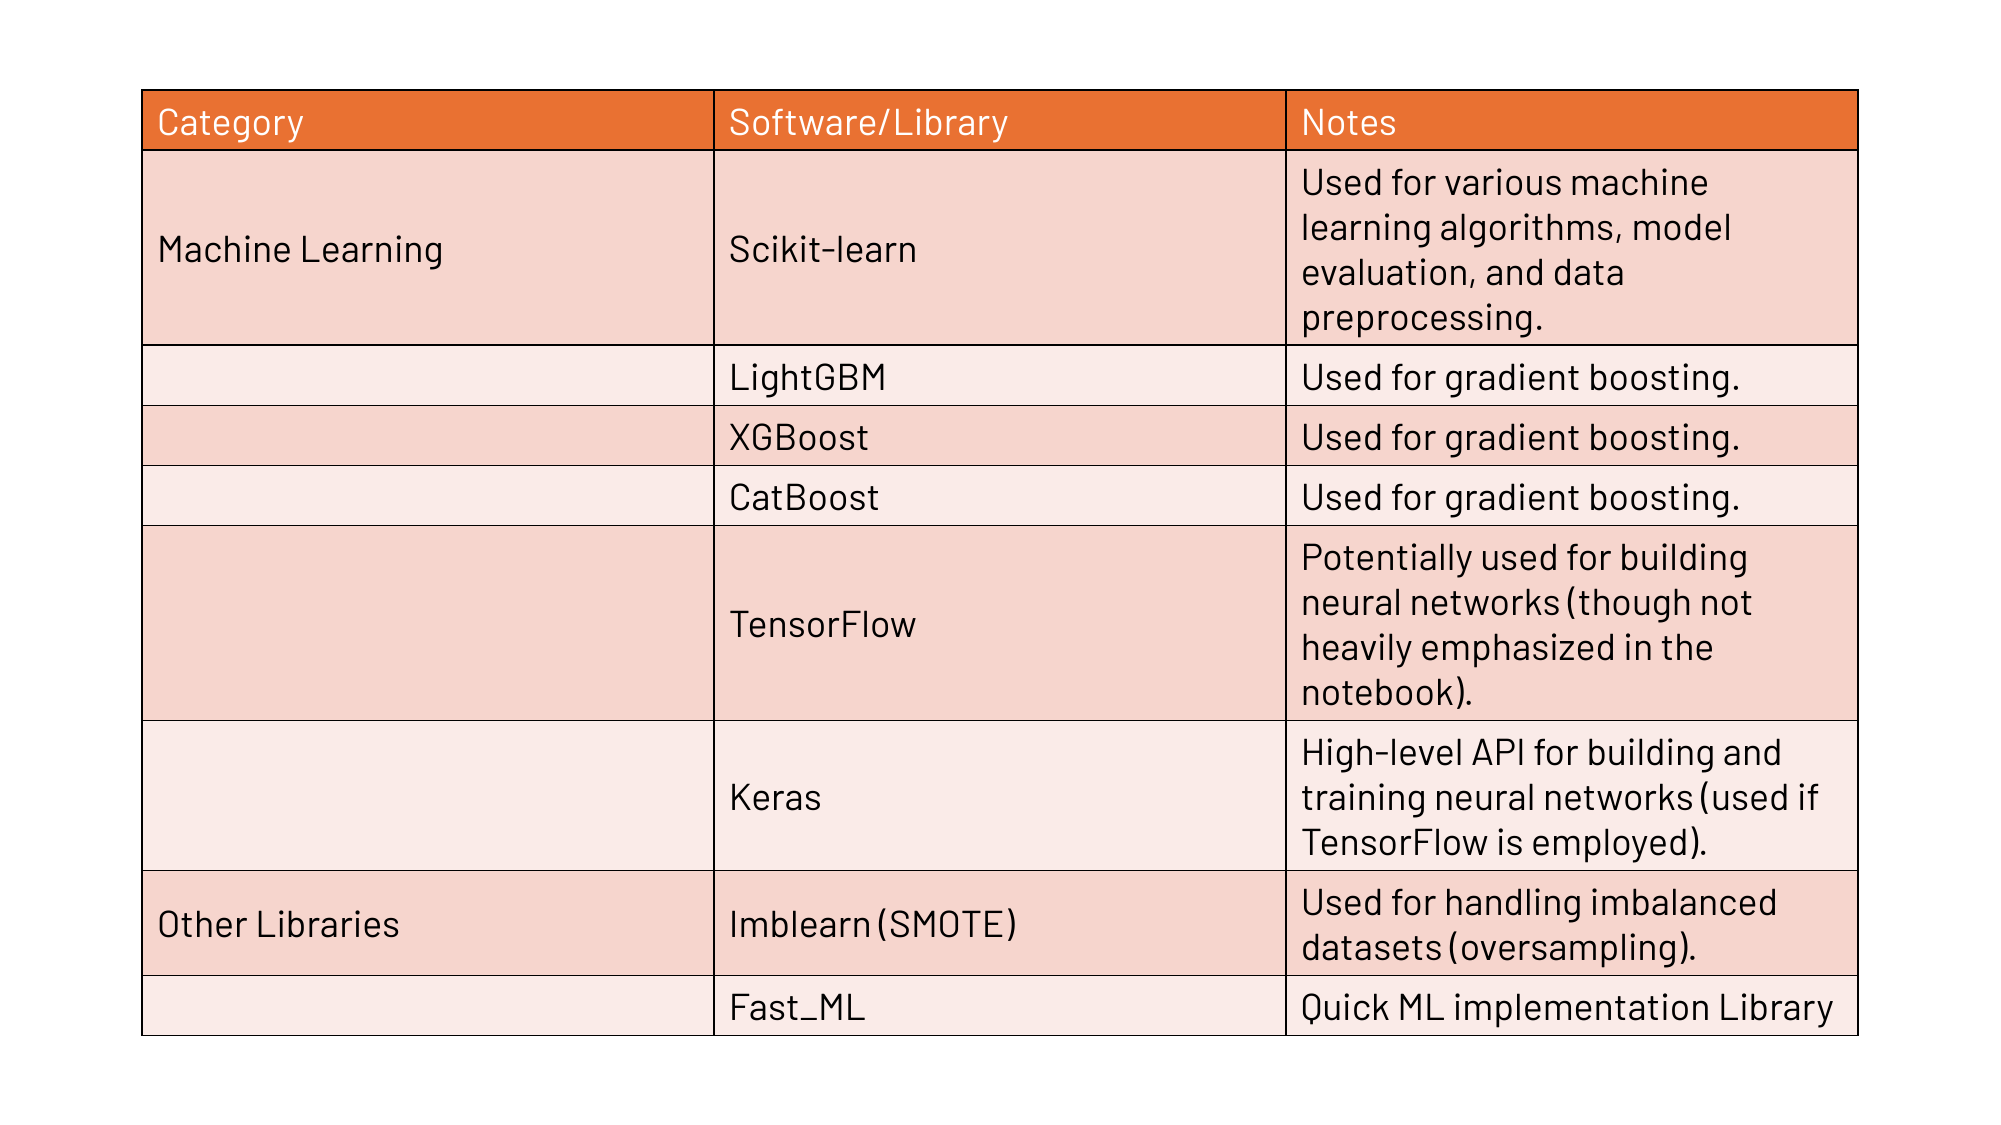

| Category | Software/Library | Notes |
| --- | --- | --- |
| Machine Learning | Scikit-learn | Used for various machine learning algorithms, model evaluation, and data preprocessing. |
|  | LightGBM | Used for gradient boosting. |
|  | XGBoost | Used for gradient boosting. |
|  | CatBoost | Used for gradient boosting. |
|  | TensorFlow | Potentially used for building neural networks (though not heavily emphasized in the notebook). |
|  | Keras | High-level API for building and training neural networks (used if TensorFlow is employed). |
| Other Libraries | Imblearn (SMOTE) | Used for handling imbalanced datasets (oversampling). |
|  | Fast\_ML | Quick ML implementation Library |